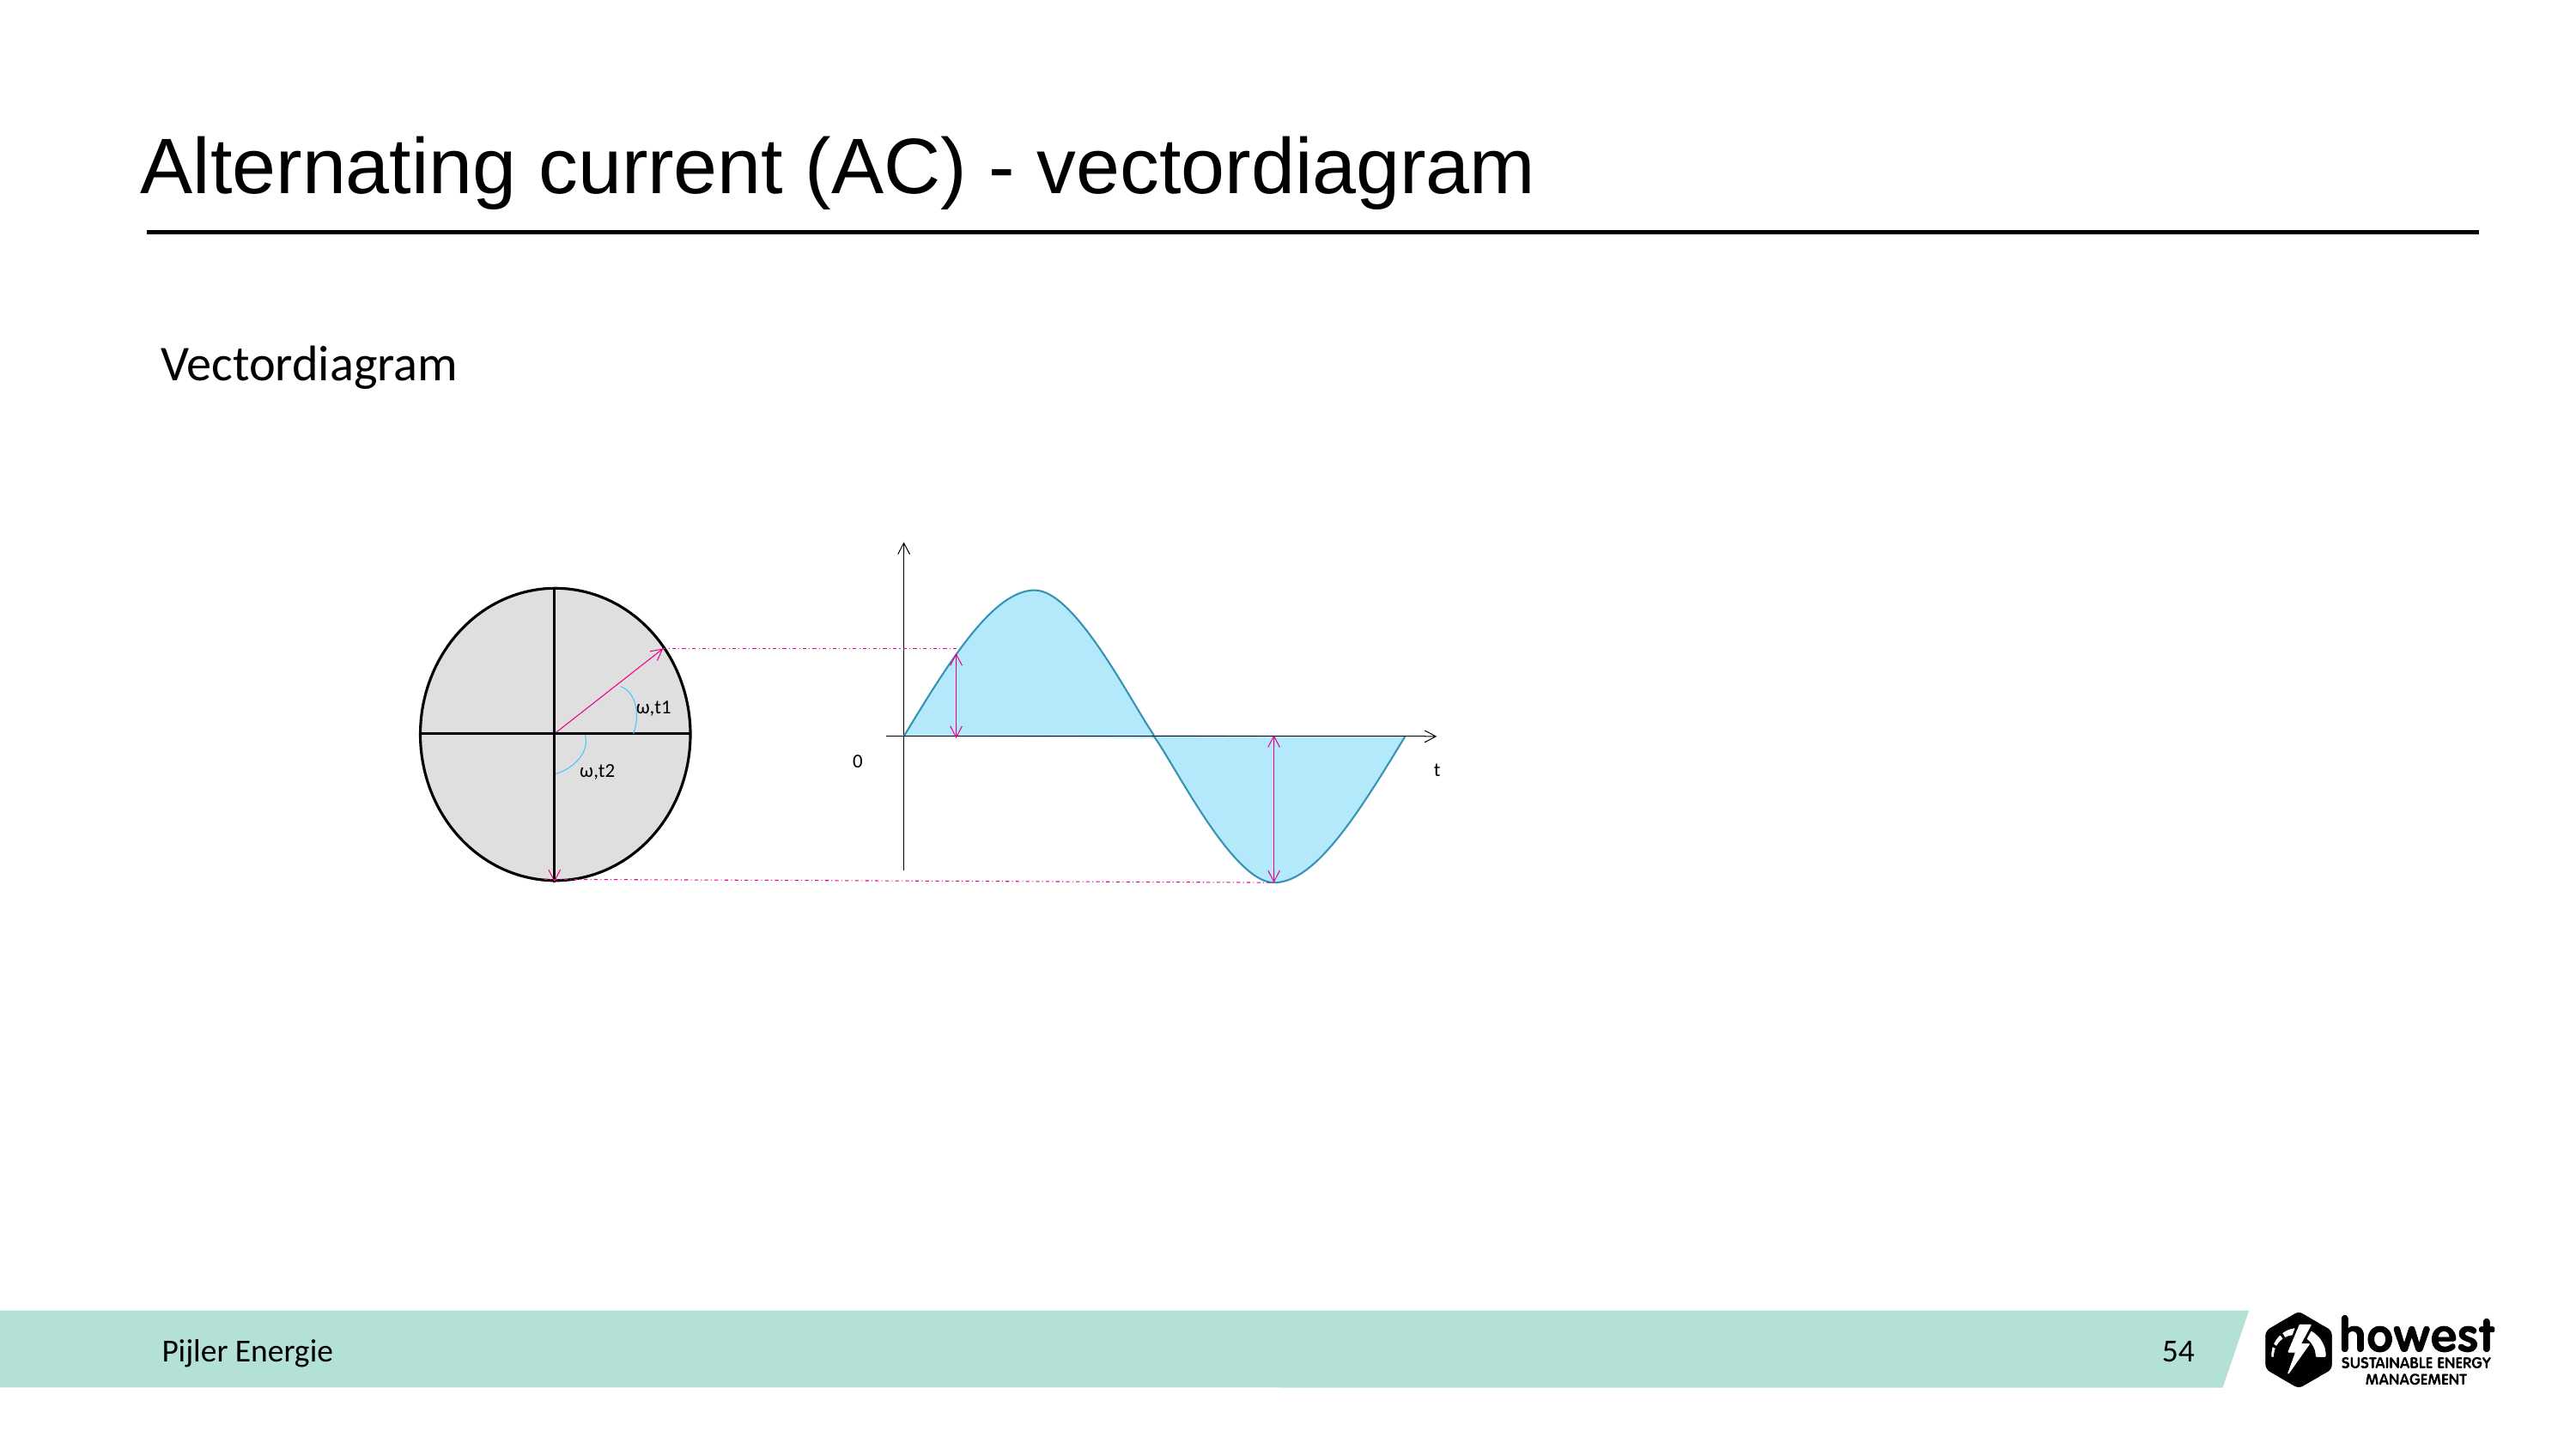

# Alternating current (AC) - vectordiagram
Vectordiagram

   0
t

ω,t1

ω,t2

Pijler Energie
54